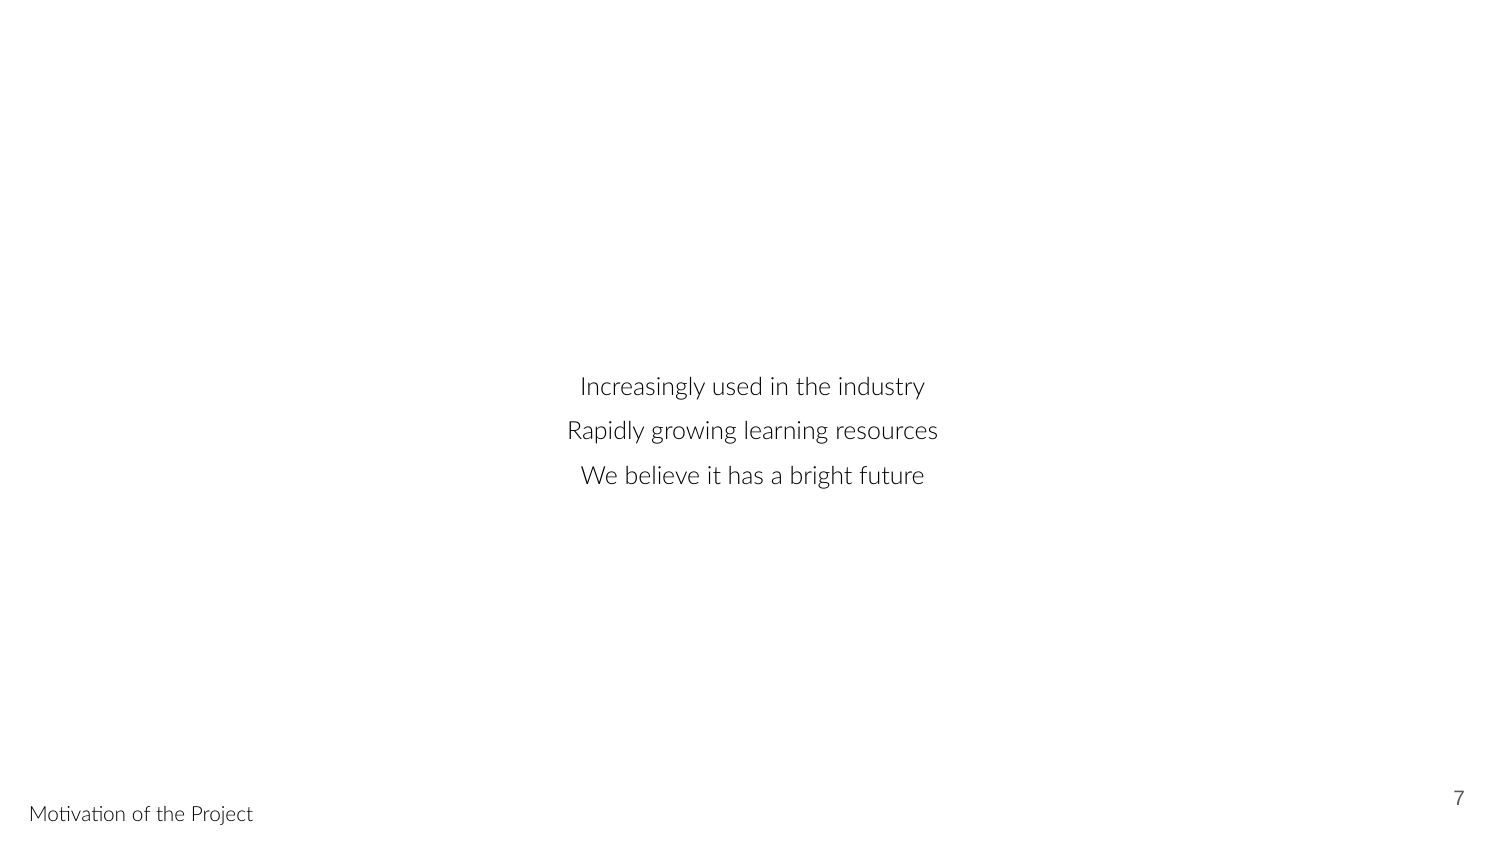

Increasingly used in the industry
Rapidly growing learning resources
We believe it has a bright future
7
Motivation of the Project